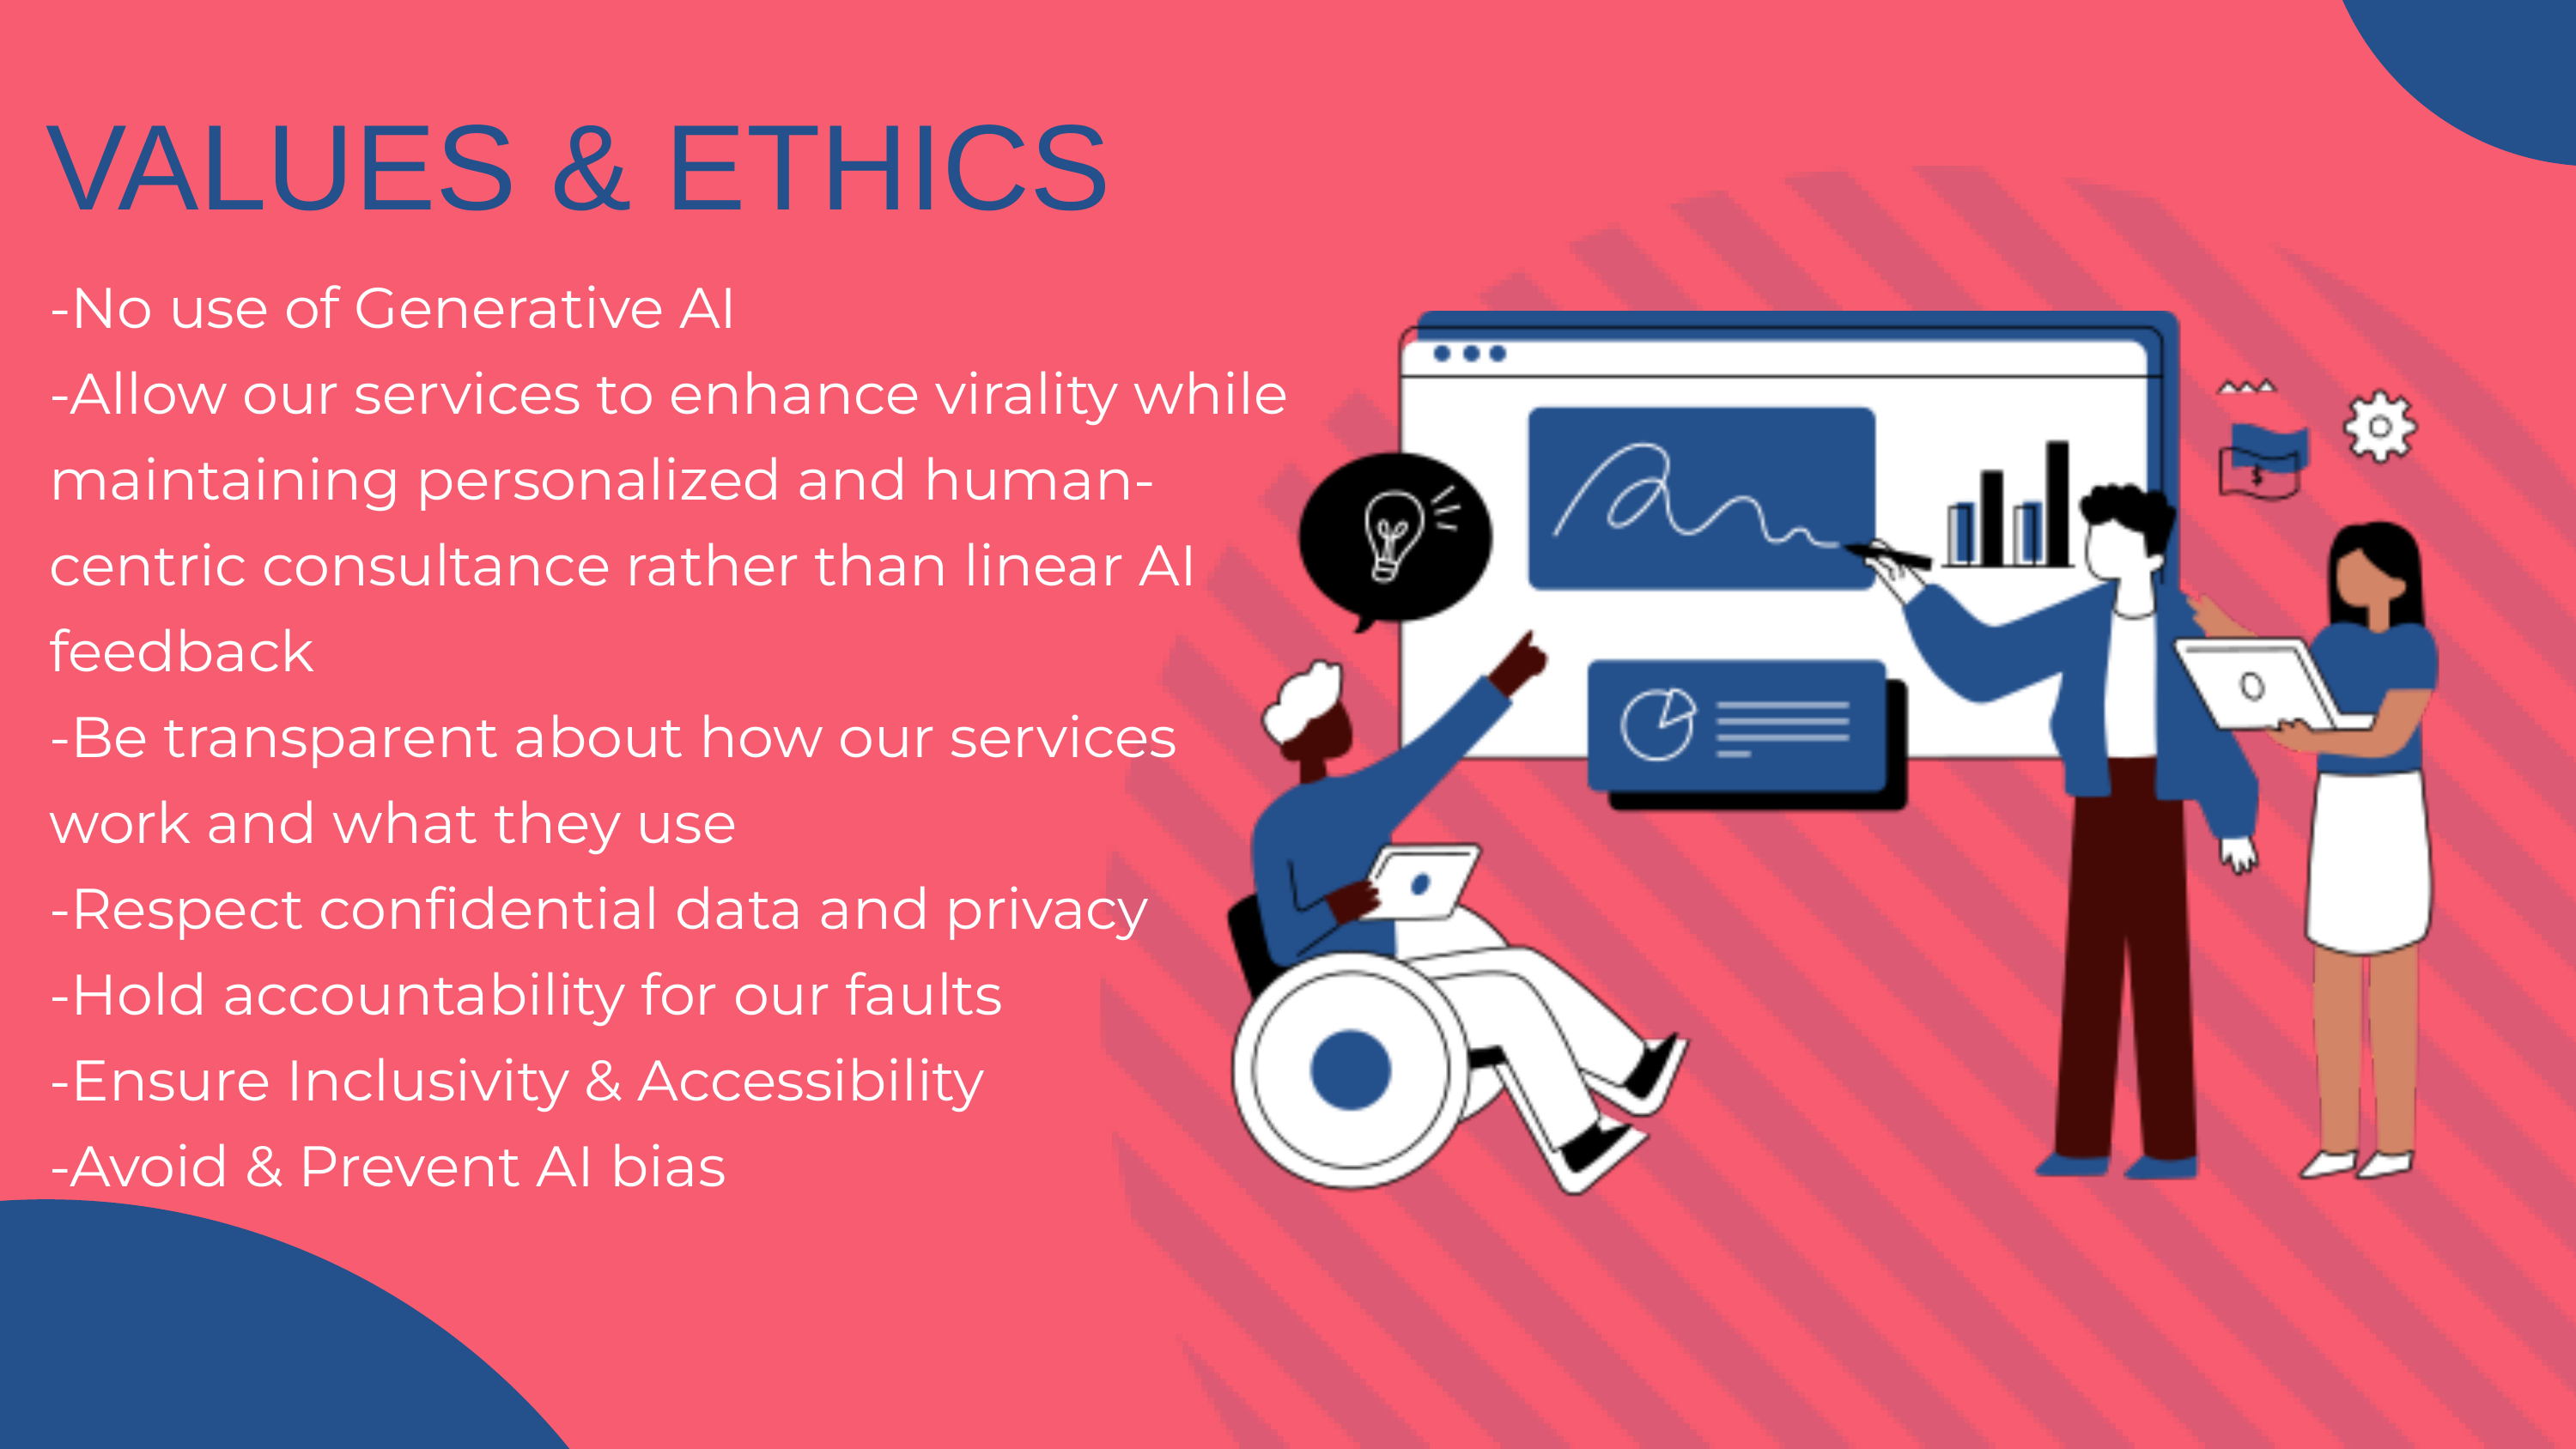

VALUES & ETHICS

-No use of Generative AI
-Allow our services to enhance virality while maintaining personalized and human-centric consultance rather than linear AI feedback
-Be transparent about how our services work and what they use
-Respect confidential data and privacy
-Hold accountability for our faults
-Ensure Inclusivity & Accessibility
-Avoid & Prevent AI bias